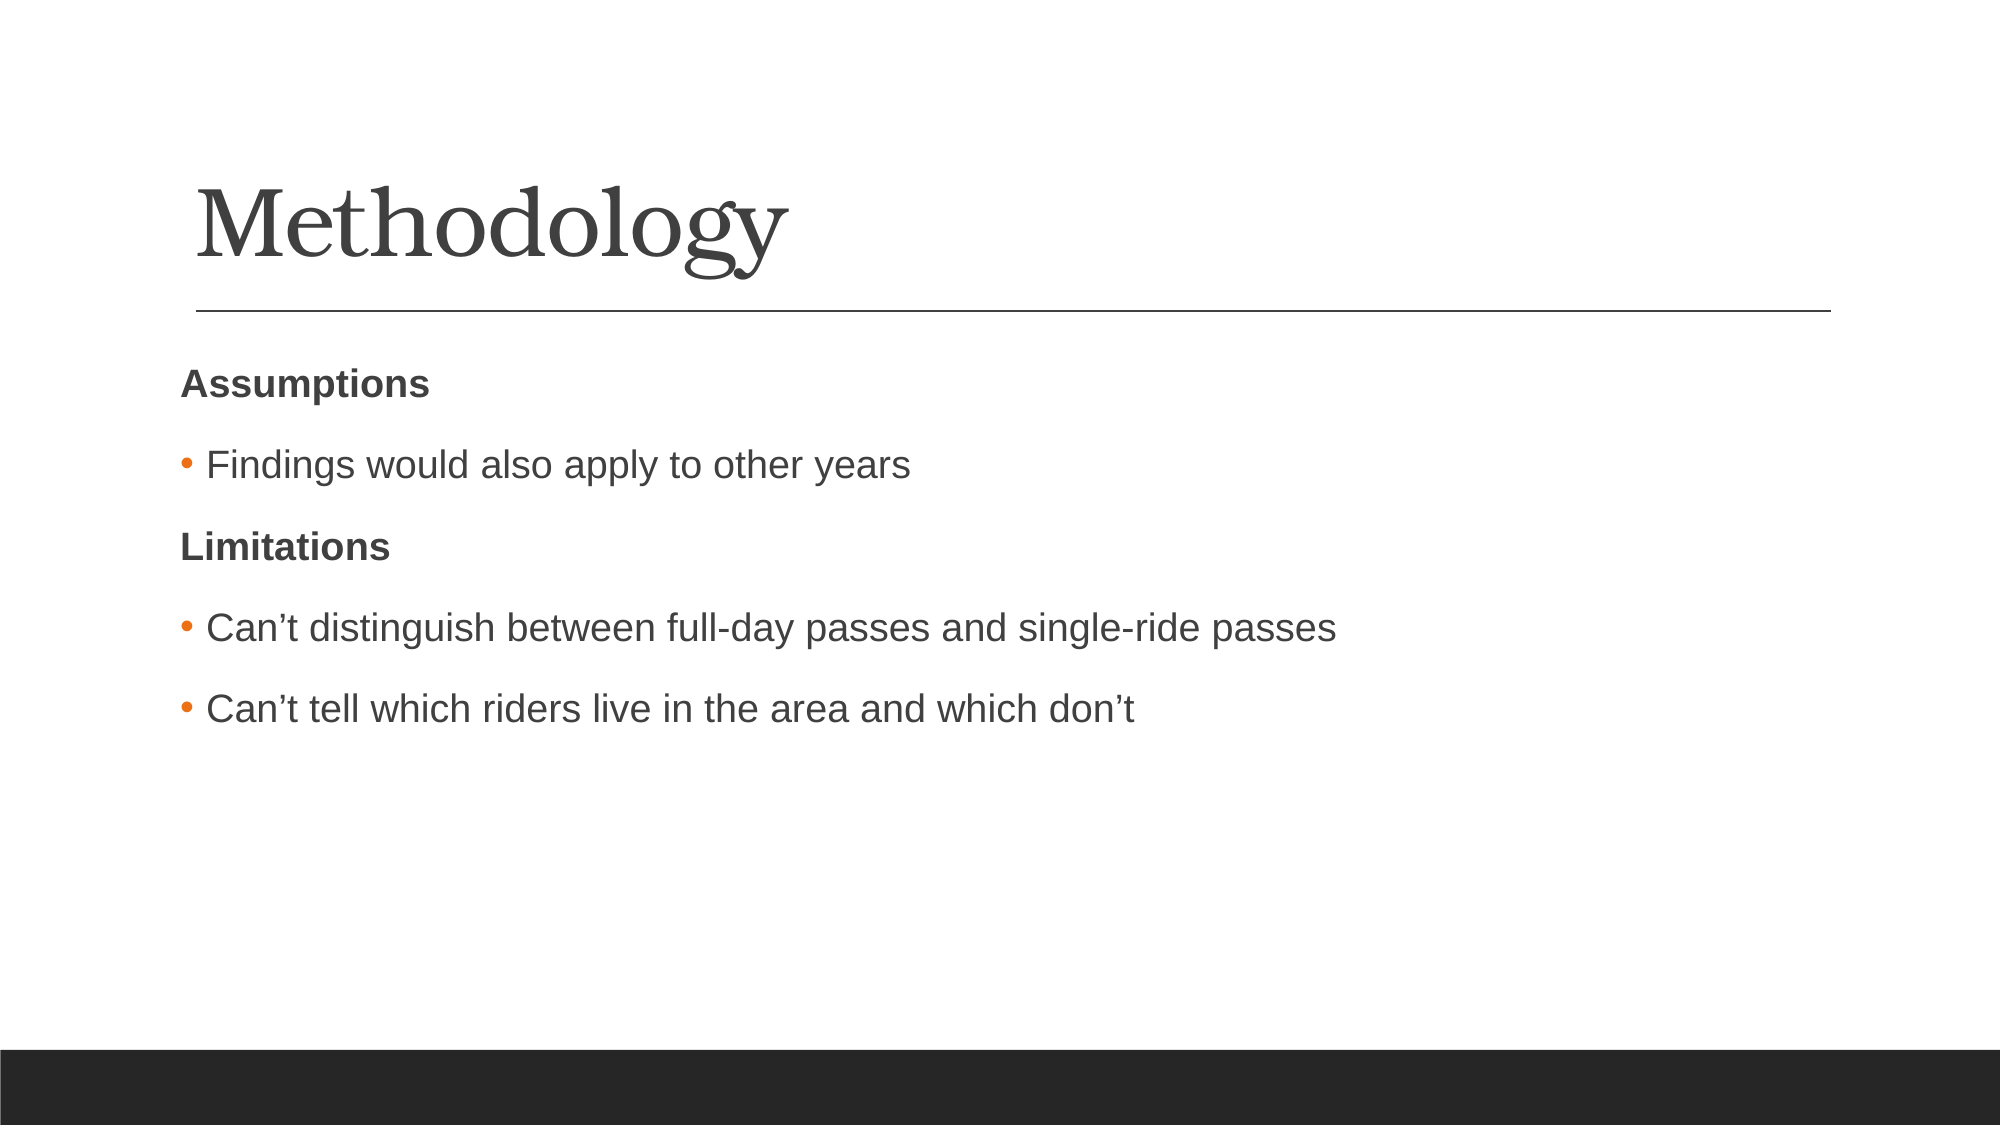

# Methodology
Assumptions
 Findings would also apply to other years
Limitations
 Can’t distinguish between full-day passes and single-ride passes
 Can’t tell which riders live in the area and which don’t